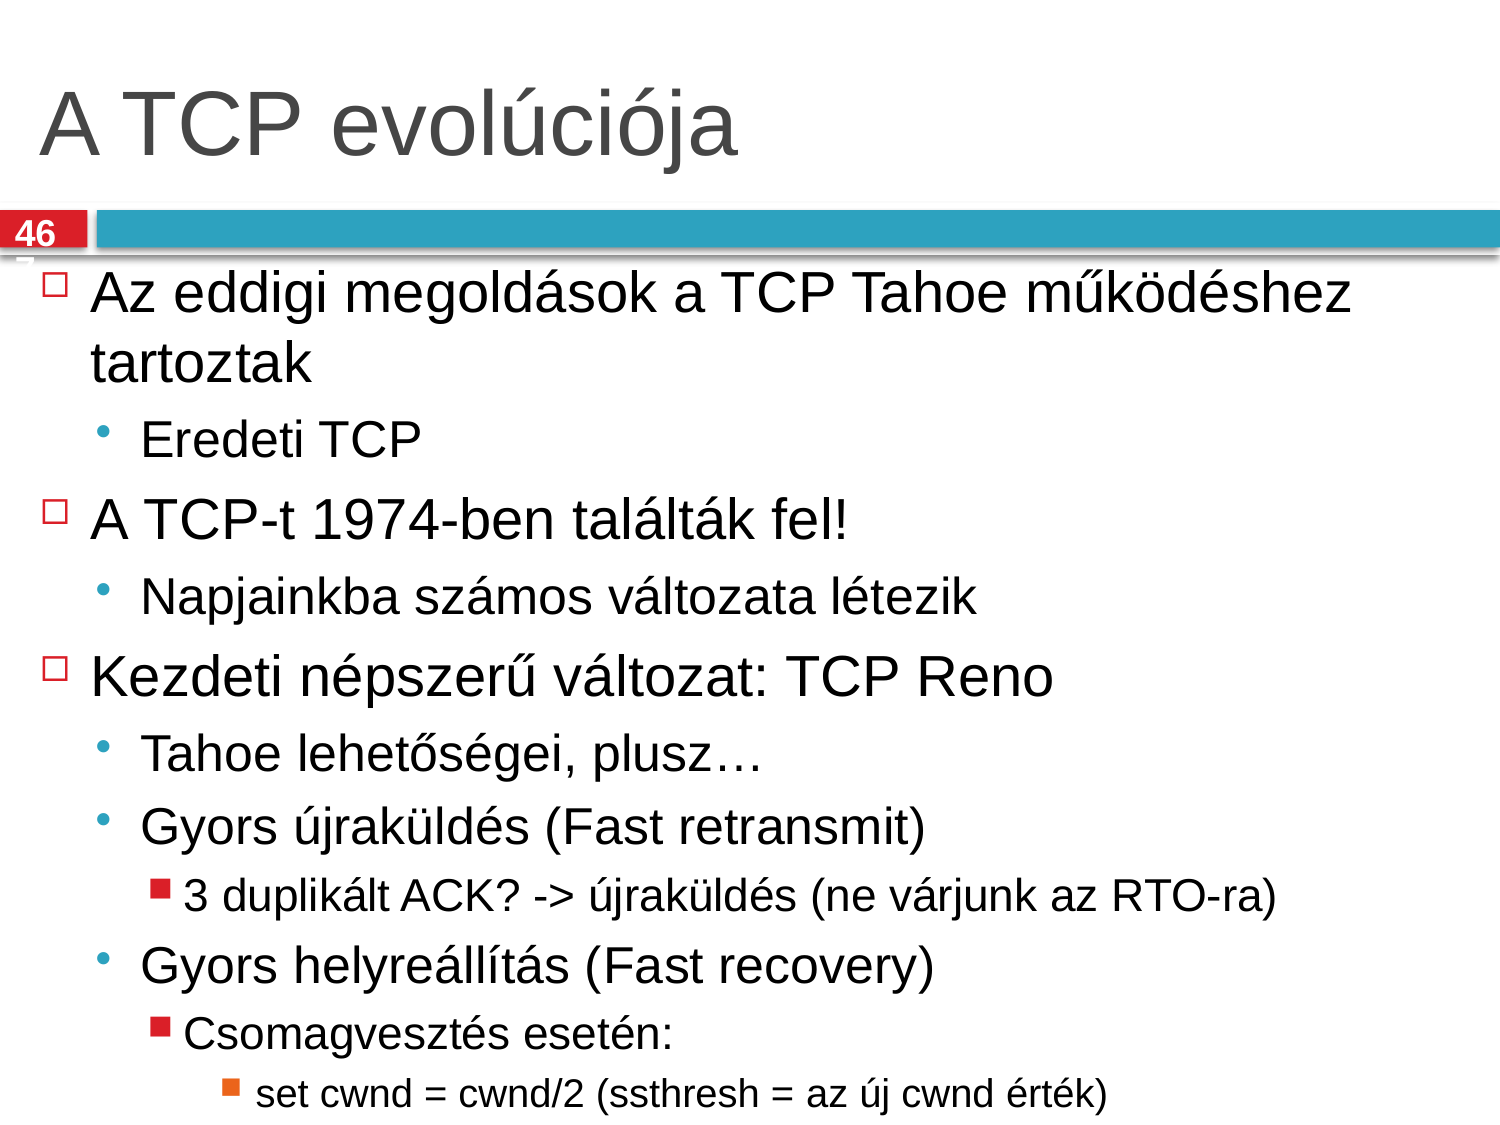

# A TCP evolúciója
467
Az eddigi megoldások a TCP Tahoe működéshez tartoztak
Eredeti TCP
A TCP-t 1974-ben találták fel!
Napjainkba számos változata létezik
Kezdeti népszerű változat: TCP Reno
Tahoe lehetőségei, plusz…
Gyors újraküldés (Fast retransmit)
3 duplikált ACK? -> újraküldés (ne várjunk az RTO-ra)
Gyors helyreállítás (Fast recovery)
Csomagvesztés esetén:
set cwnd = cwnd/2 (ssthresh = az új cwnd érték)